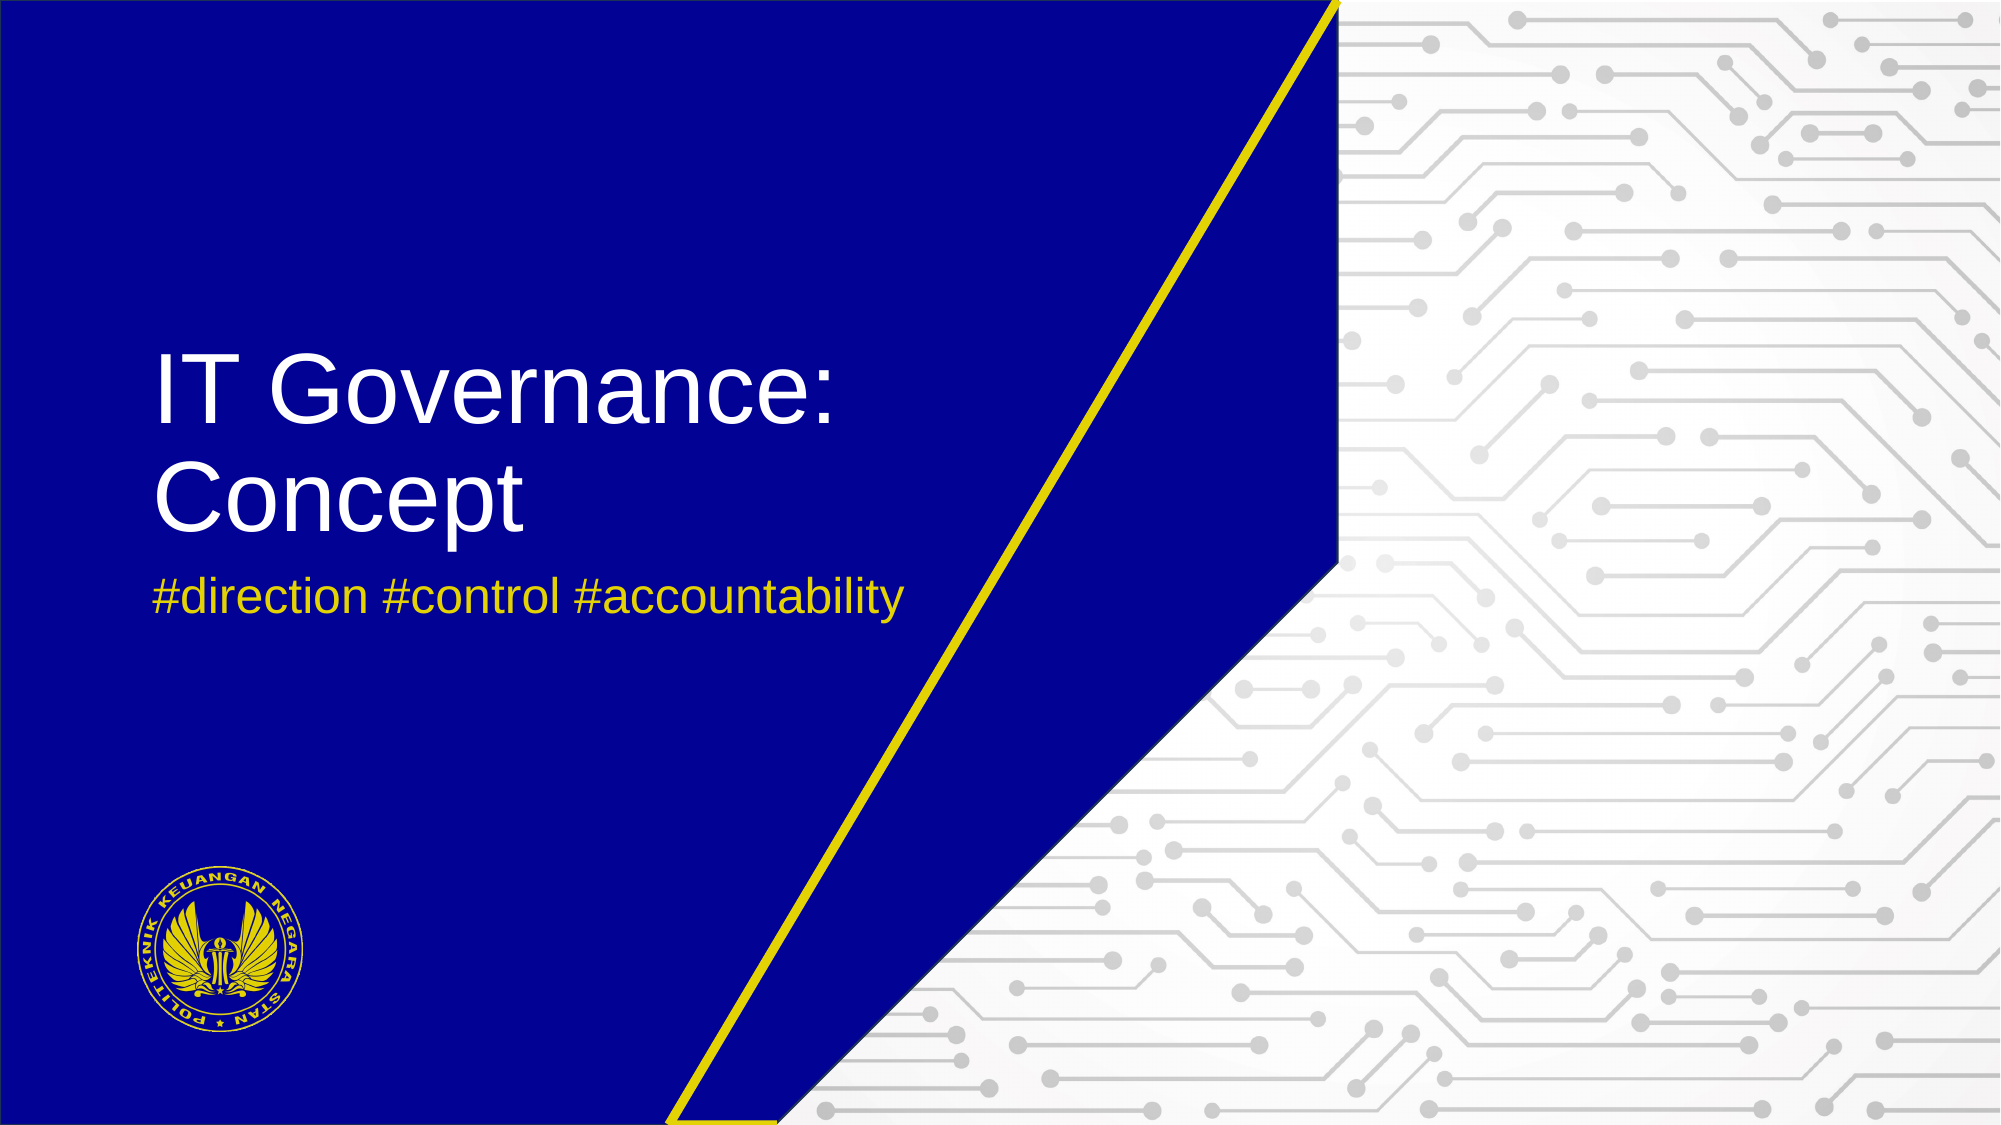

# IT Governance: Concept
#direction #control #accountability